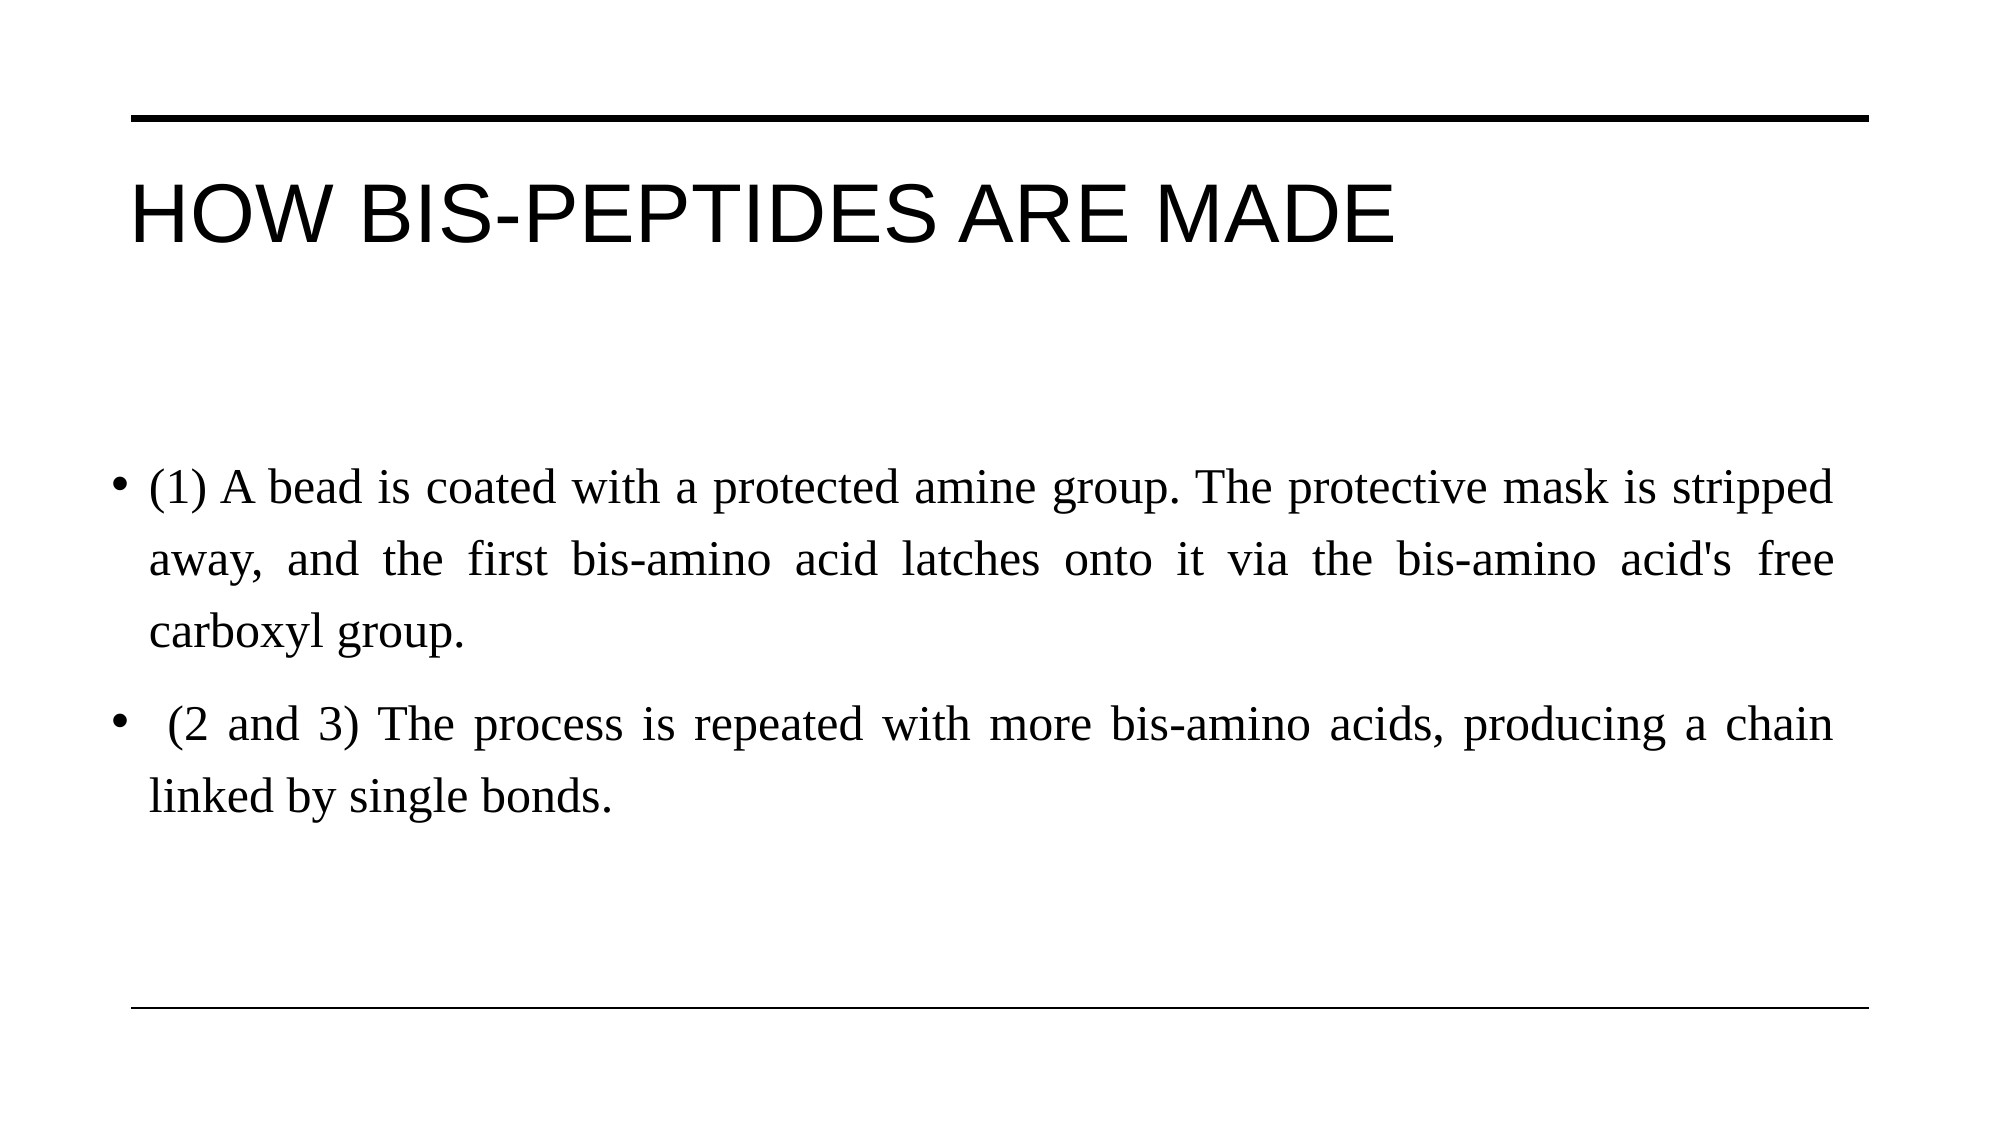

# HOW BIS-PEPTIDES ARE MADE

(1) A bead is coated with a protected amine group. The protective mask is stripped away, and the first bis-amino acid latches onto it via the bis-amino acid's free carboxyl group.
 (2 and 3) The process is repeated with more bis-amino acids, producing a chain linked by single bonds.